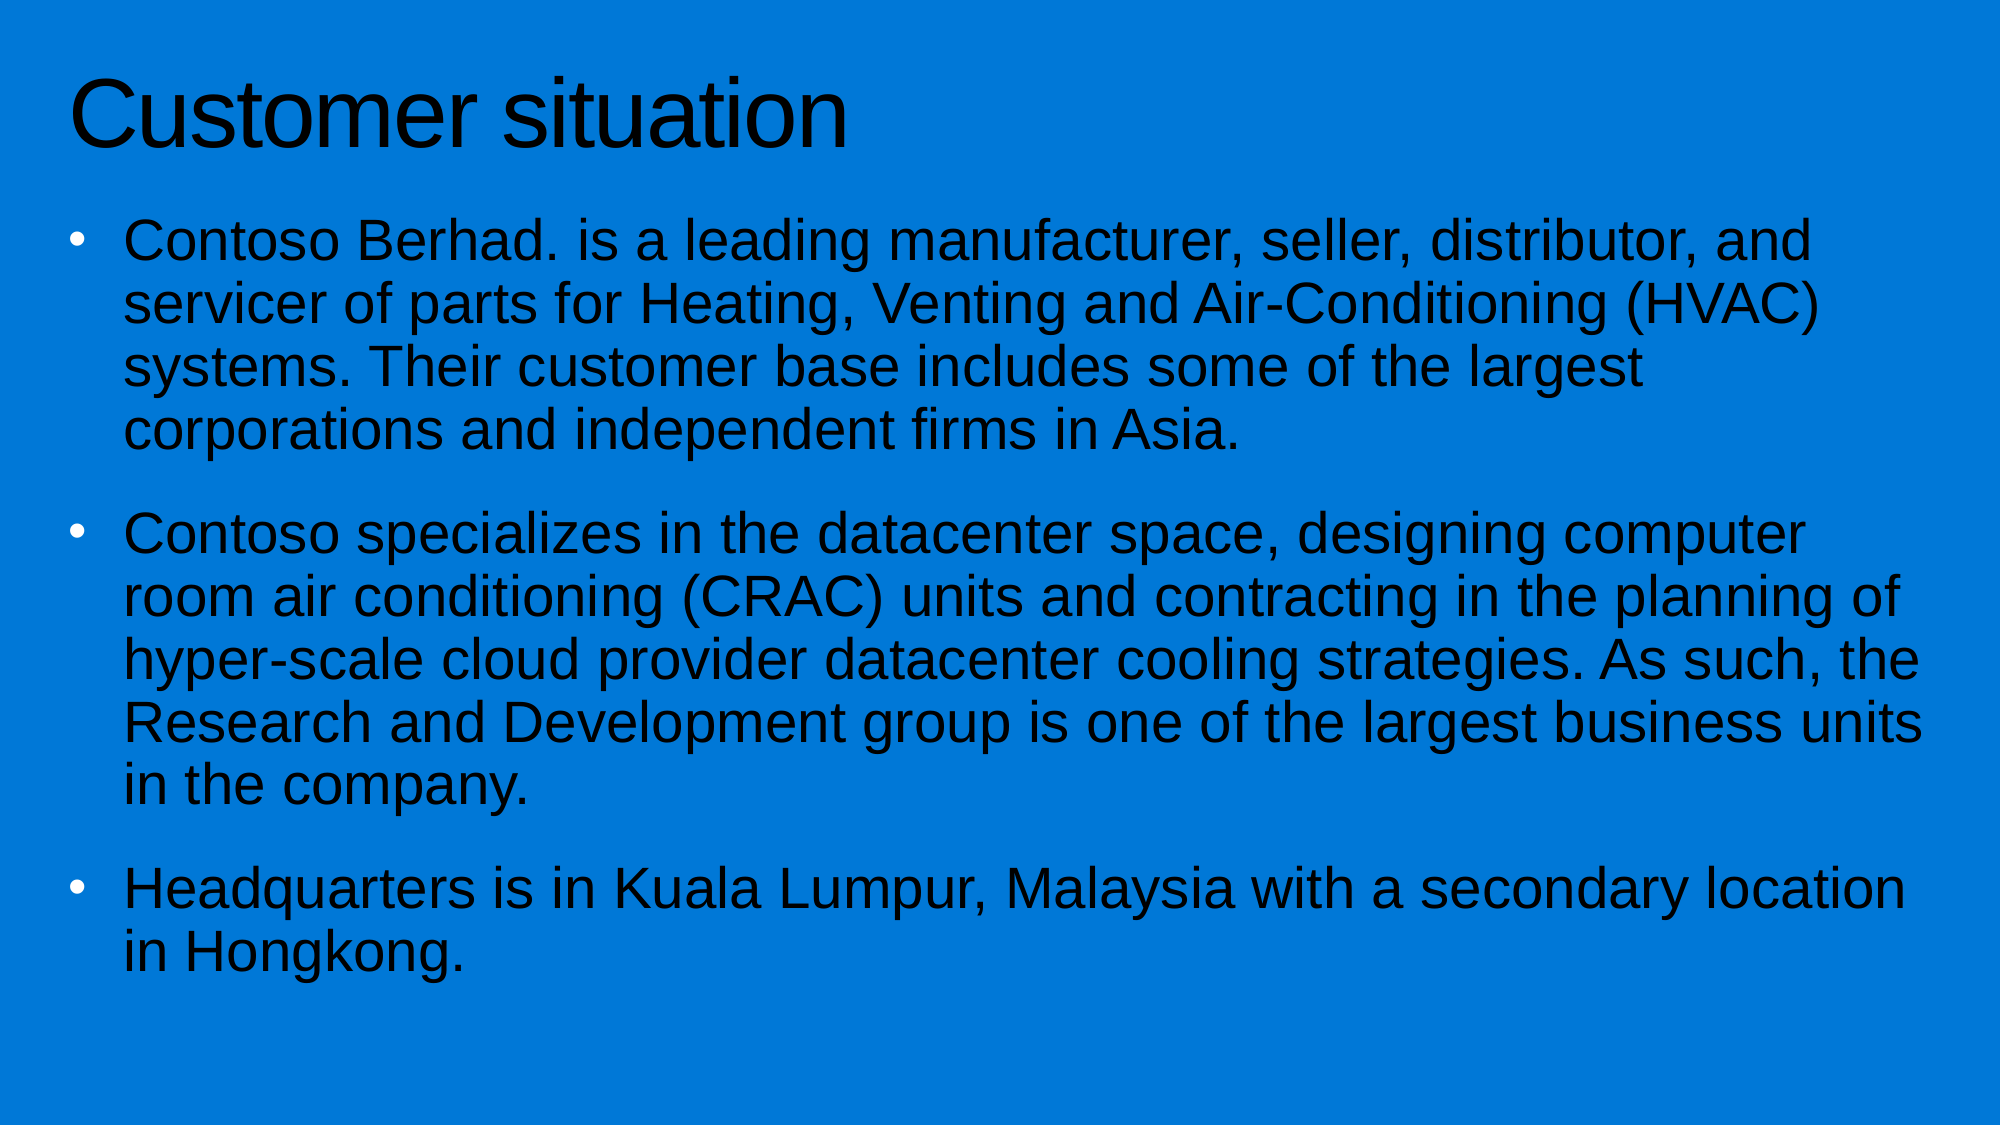

# Customer situation
Contoso Berhad. is a leading manufacturer, seller, distributor, and servicer of parts for Heating, Venting and Air-Conditioning (HVAC) systems. Their customer base includes some of the largest corporations and independent firms in Asia.

Contoso specializes in the datacenter space, designing computer room air conditioning (CRAC) units and contracting in the planning of hyper-scale cloud provider datacenter cooling strategies. As such, the Research and Development group is one of the largest business units in the company.

Headquarters is in Kuala Lumpur, Malaysia with a secondary location in Hongkong.